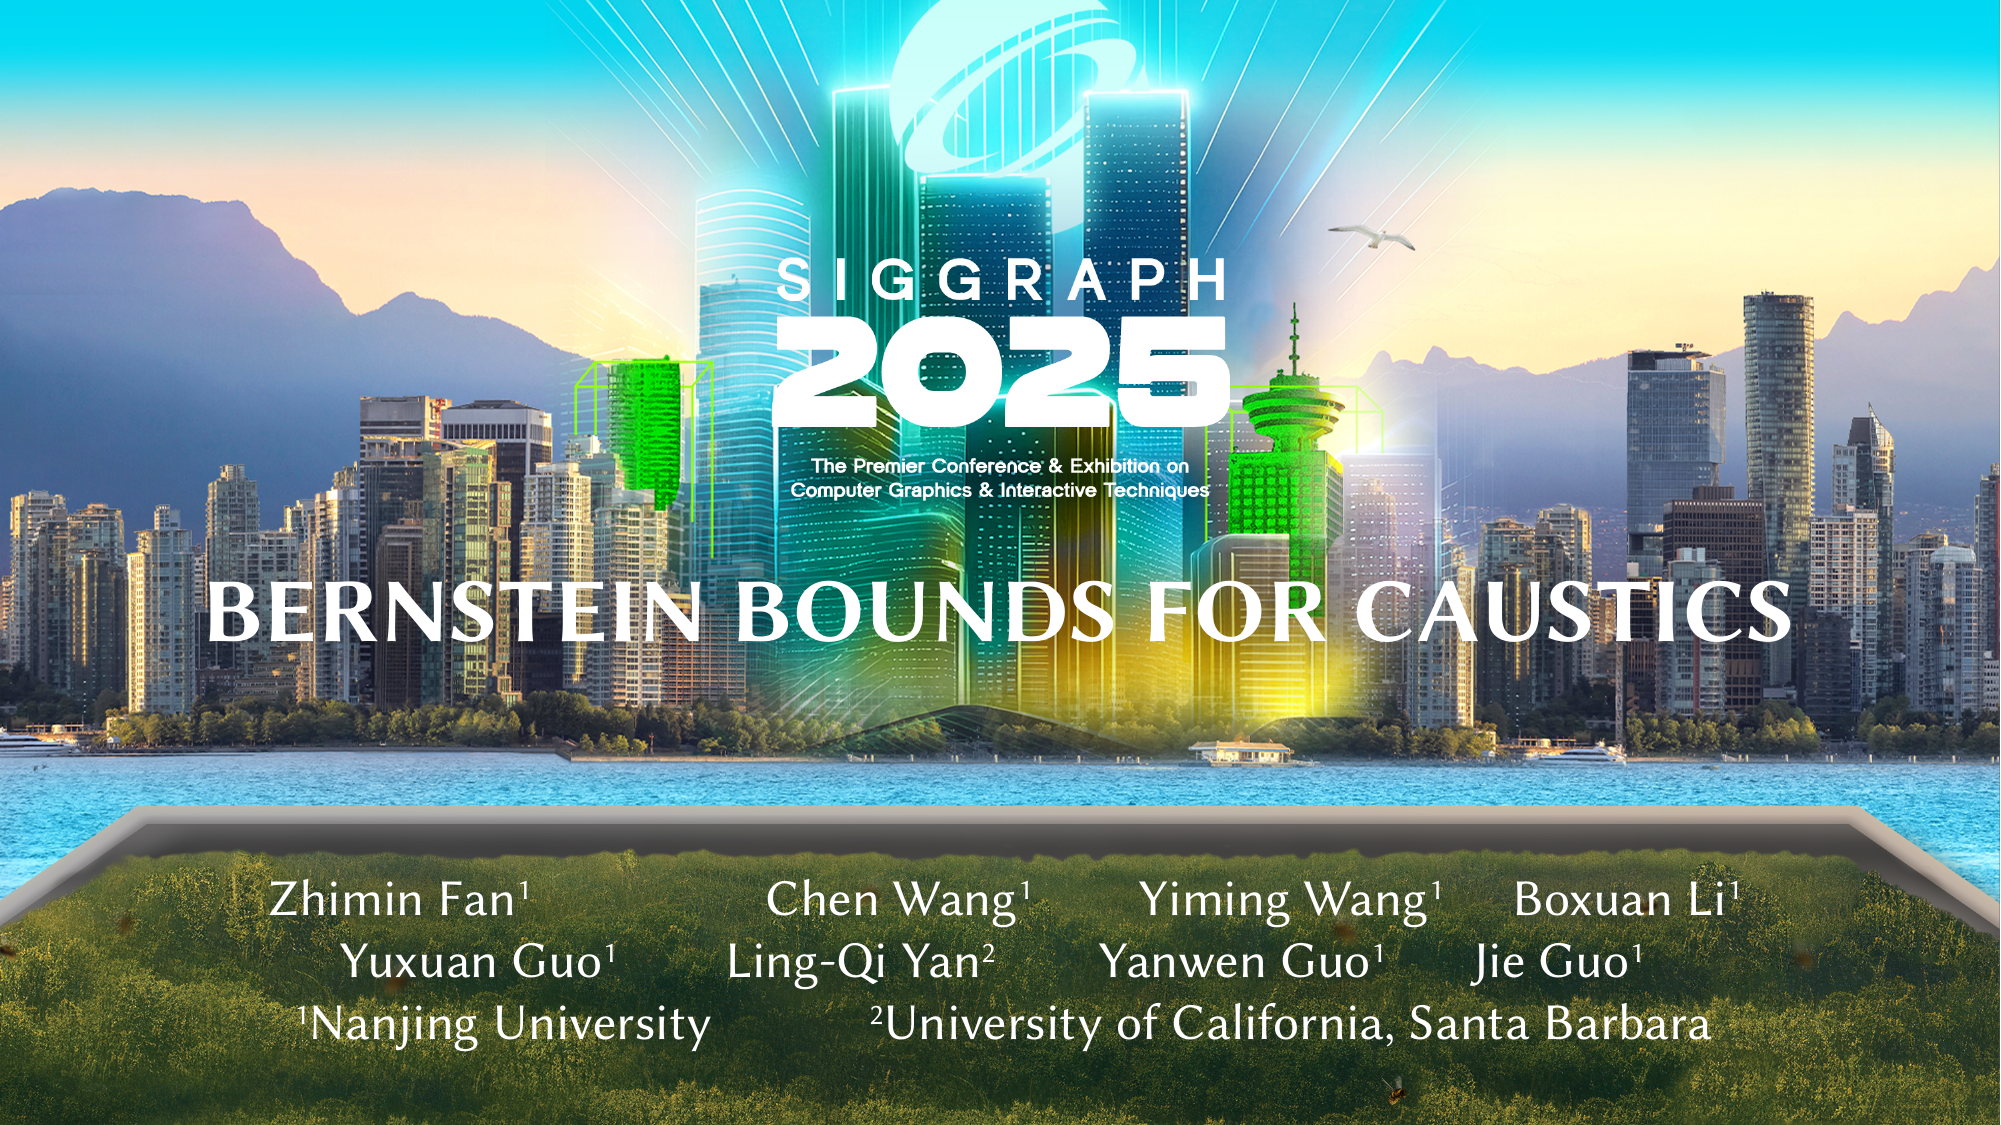

# Bernstein Bounds for Caustics
Zhimin Fan1	 	Chen Wang1	Yiming Wang1	Boxuan Li1
 Yuxuan Guo1	  Ling-Qi Yan2	  Yanwen Guo1	  Jie Guo1
1Nanjing University            2University of California, Santa Barbara